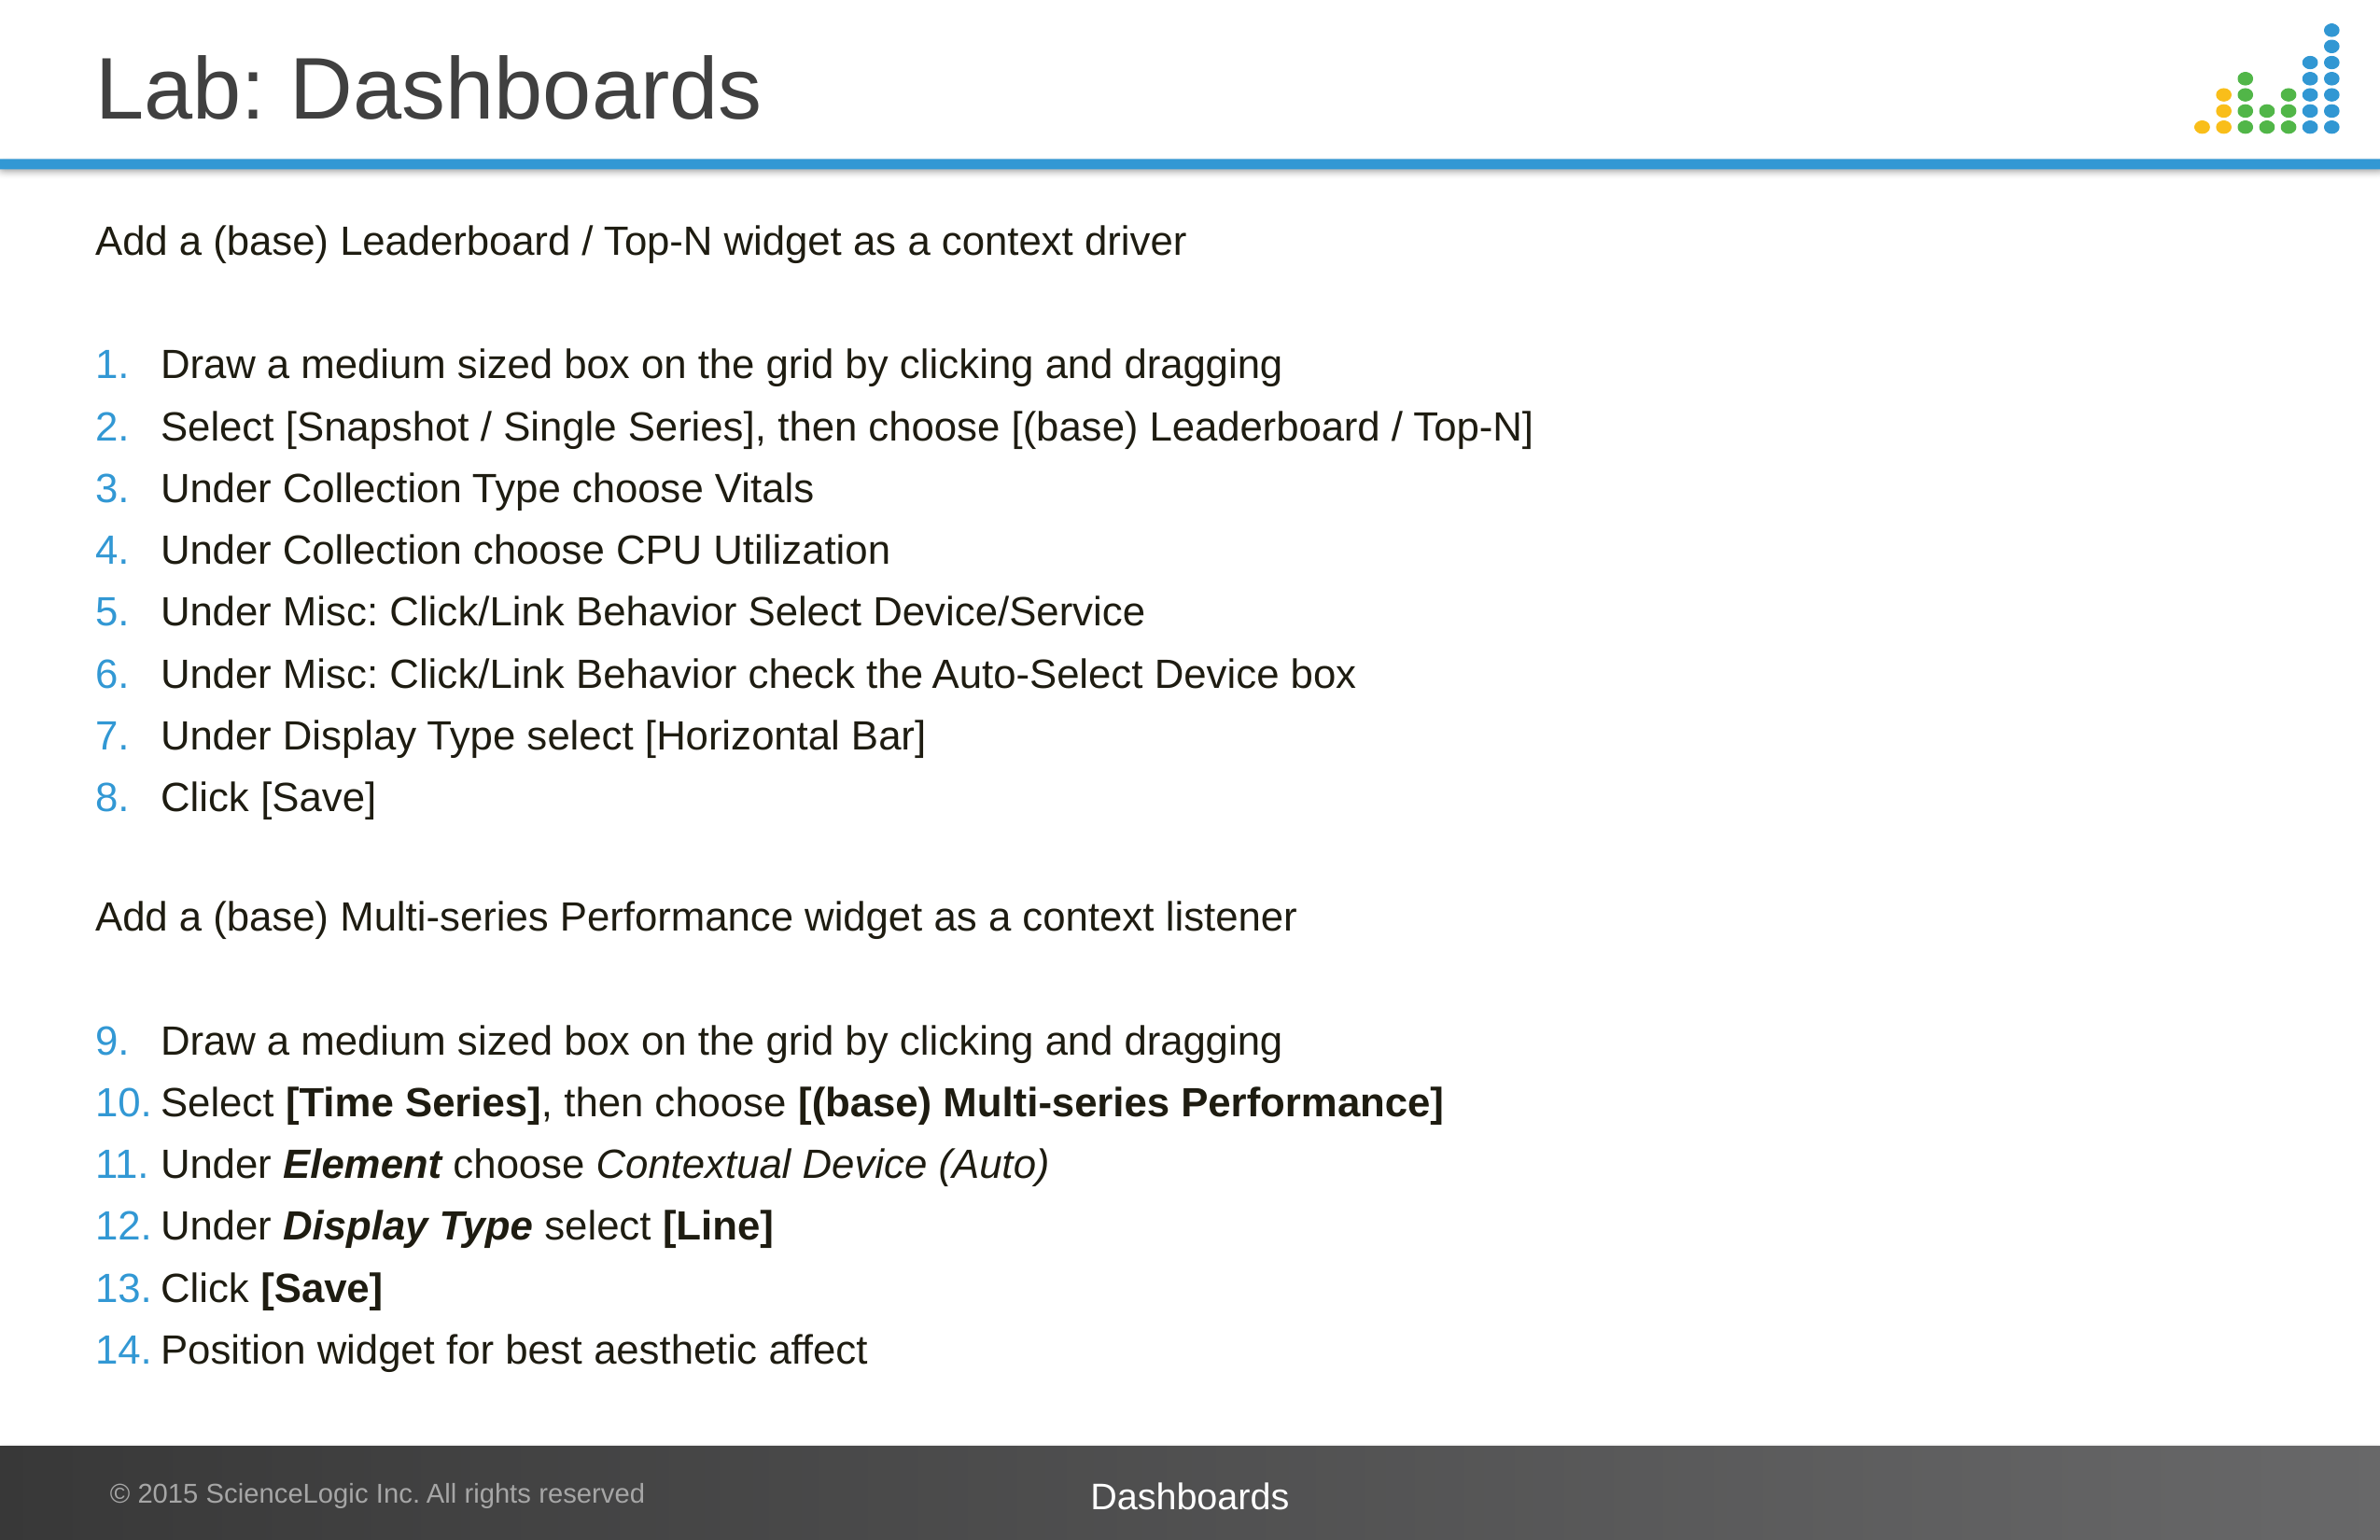

# Lab: Dashboards
Add a (base) Leaderboard / Top-N widget as a context driver

Draw a medium sized box on the grid by clicking and dragging
Select [Snapshot / Single Series], then choose [(base) Leaderboard / Top-N]
Under Collection Type choose Vitals
Under Collection choose CPU Utilization
Under Misc: Click/Link Behavior Select Device/Service
Under Misc: Click/Link Behavior check the Auto-Select Device box
Under Display Type select [Horizontal Bar]
Click [Save]

Add a (base) Multi-series Performance widget as a context listener

Draw a medium sized box on the grid by clicking and dragging
Select [Time Series], then choose [(base) Multi-series Performance]
Under Element choose Contextual Device (Auto)
Under Display Type select [Line]
Click [Save]
Position widget for best aesthetic affect

Dashboards